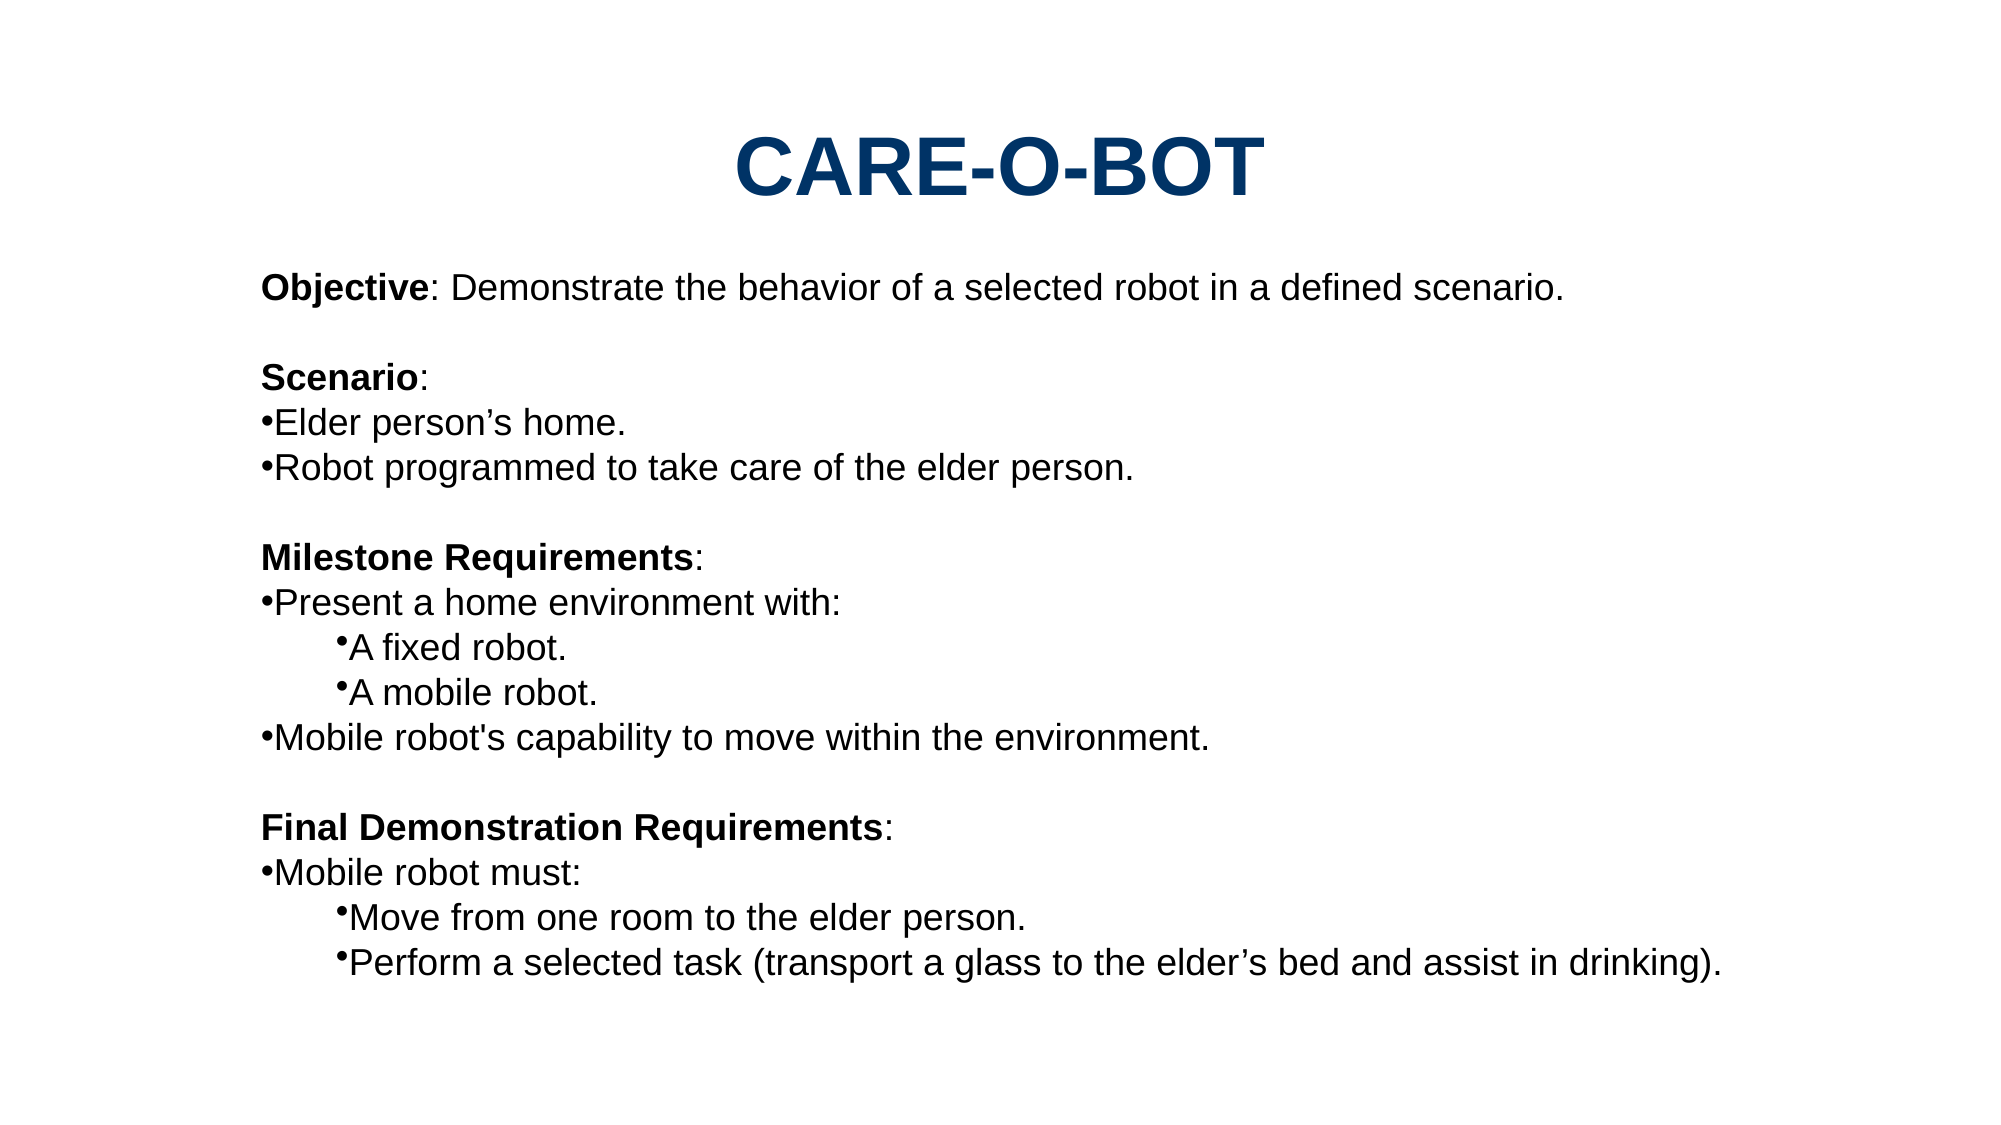

# CARE-O-BOT
Objective: Demonstrate the behavior of a selected robot in a defined scenario.

Scenario:
Elder person’s home.
Robot programmed to take care of the elder person.

Milestone Requirements:
Present a home environment with:
A fixed robot.
A mobile robot.
Mobile robot's capability to move within the environment.

Final Demonstration Requirements:
Mobile robot must:
Move from one room to the elder person.
Perform a selected task (transport a glass to the elder’s bed and assist in drinking).